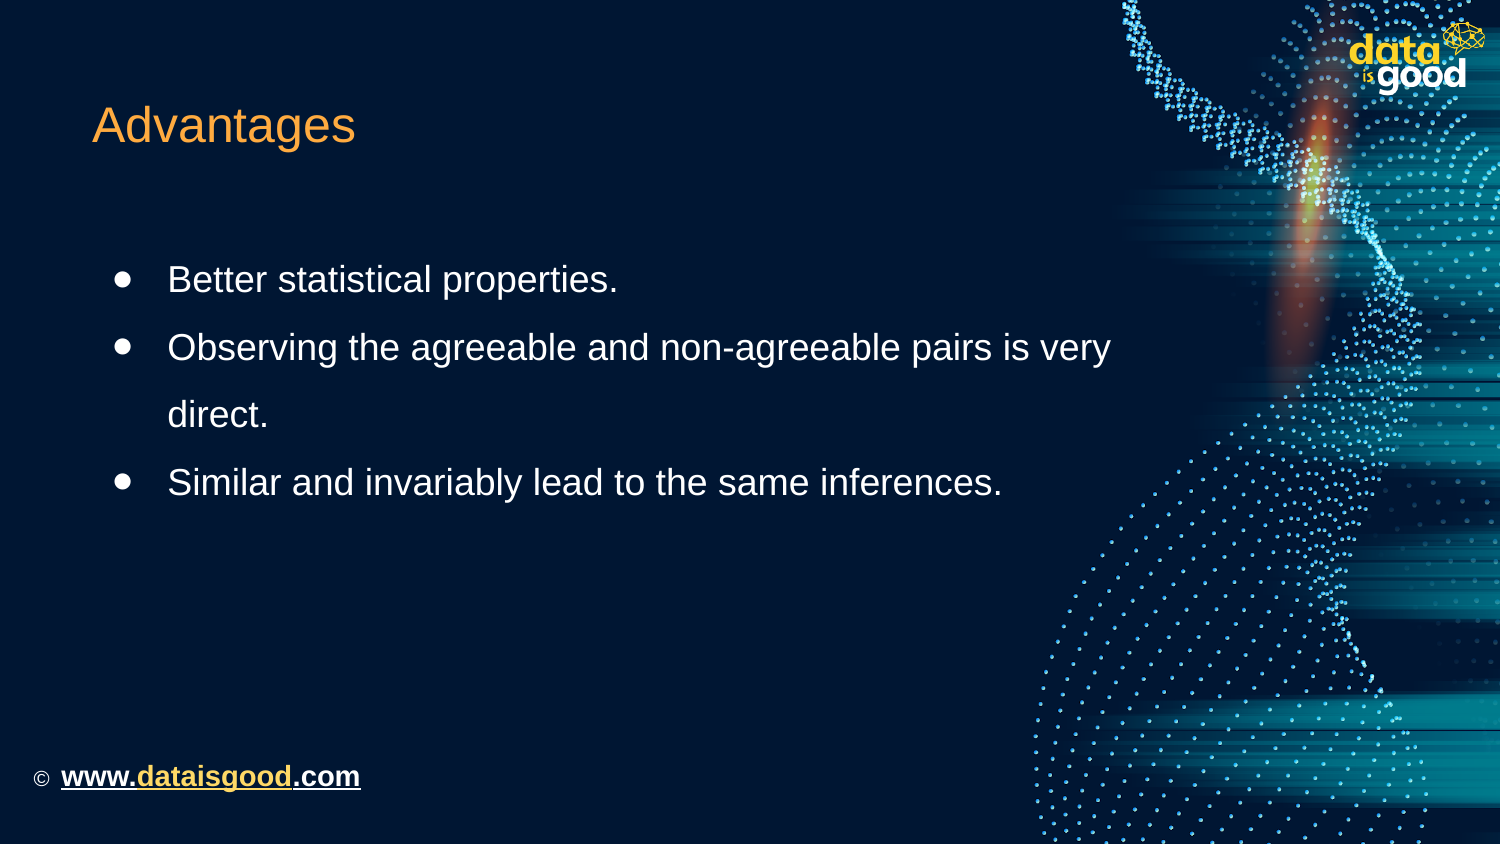

# Advantages
Better statistical properties.
Observing the agreeable and non-agreeable pairs is very direct.
Similar and invariably lead to the same inferences.